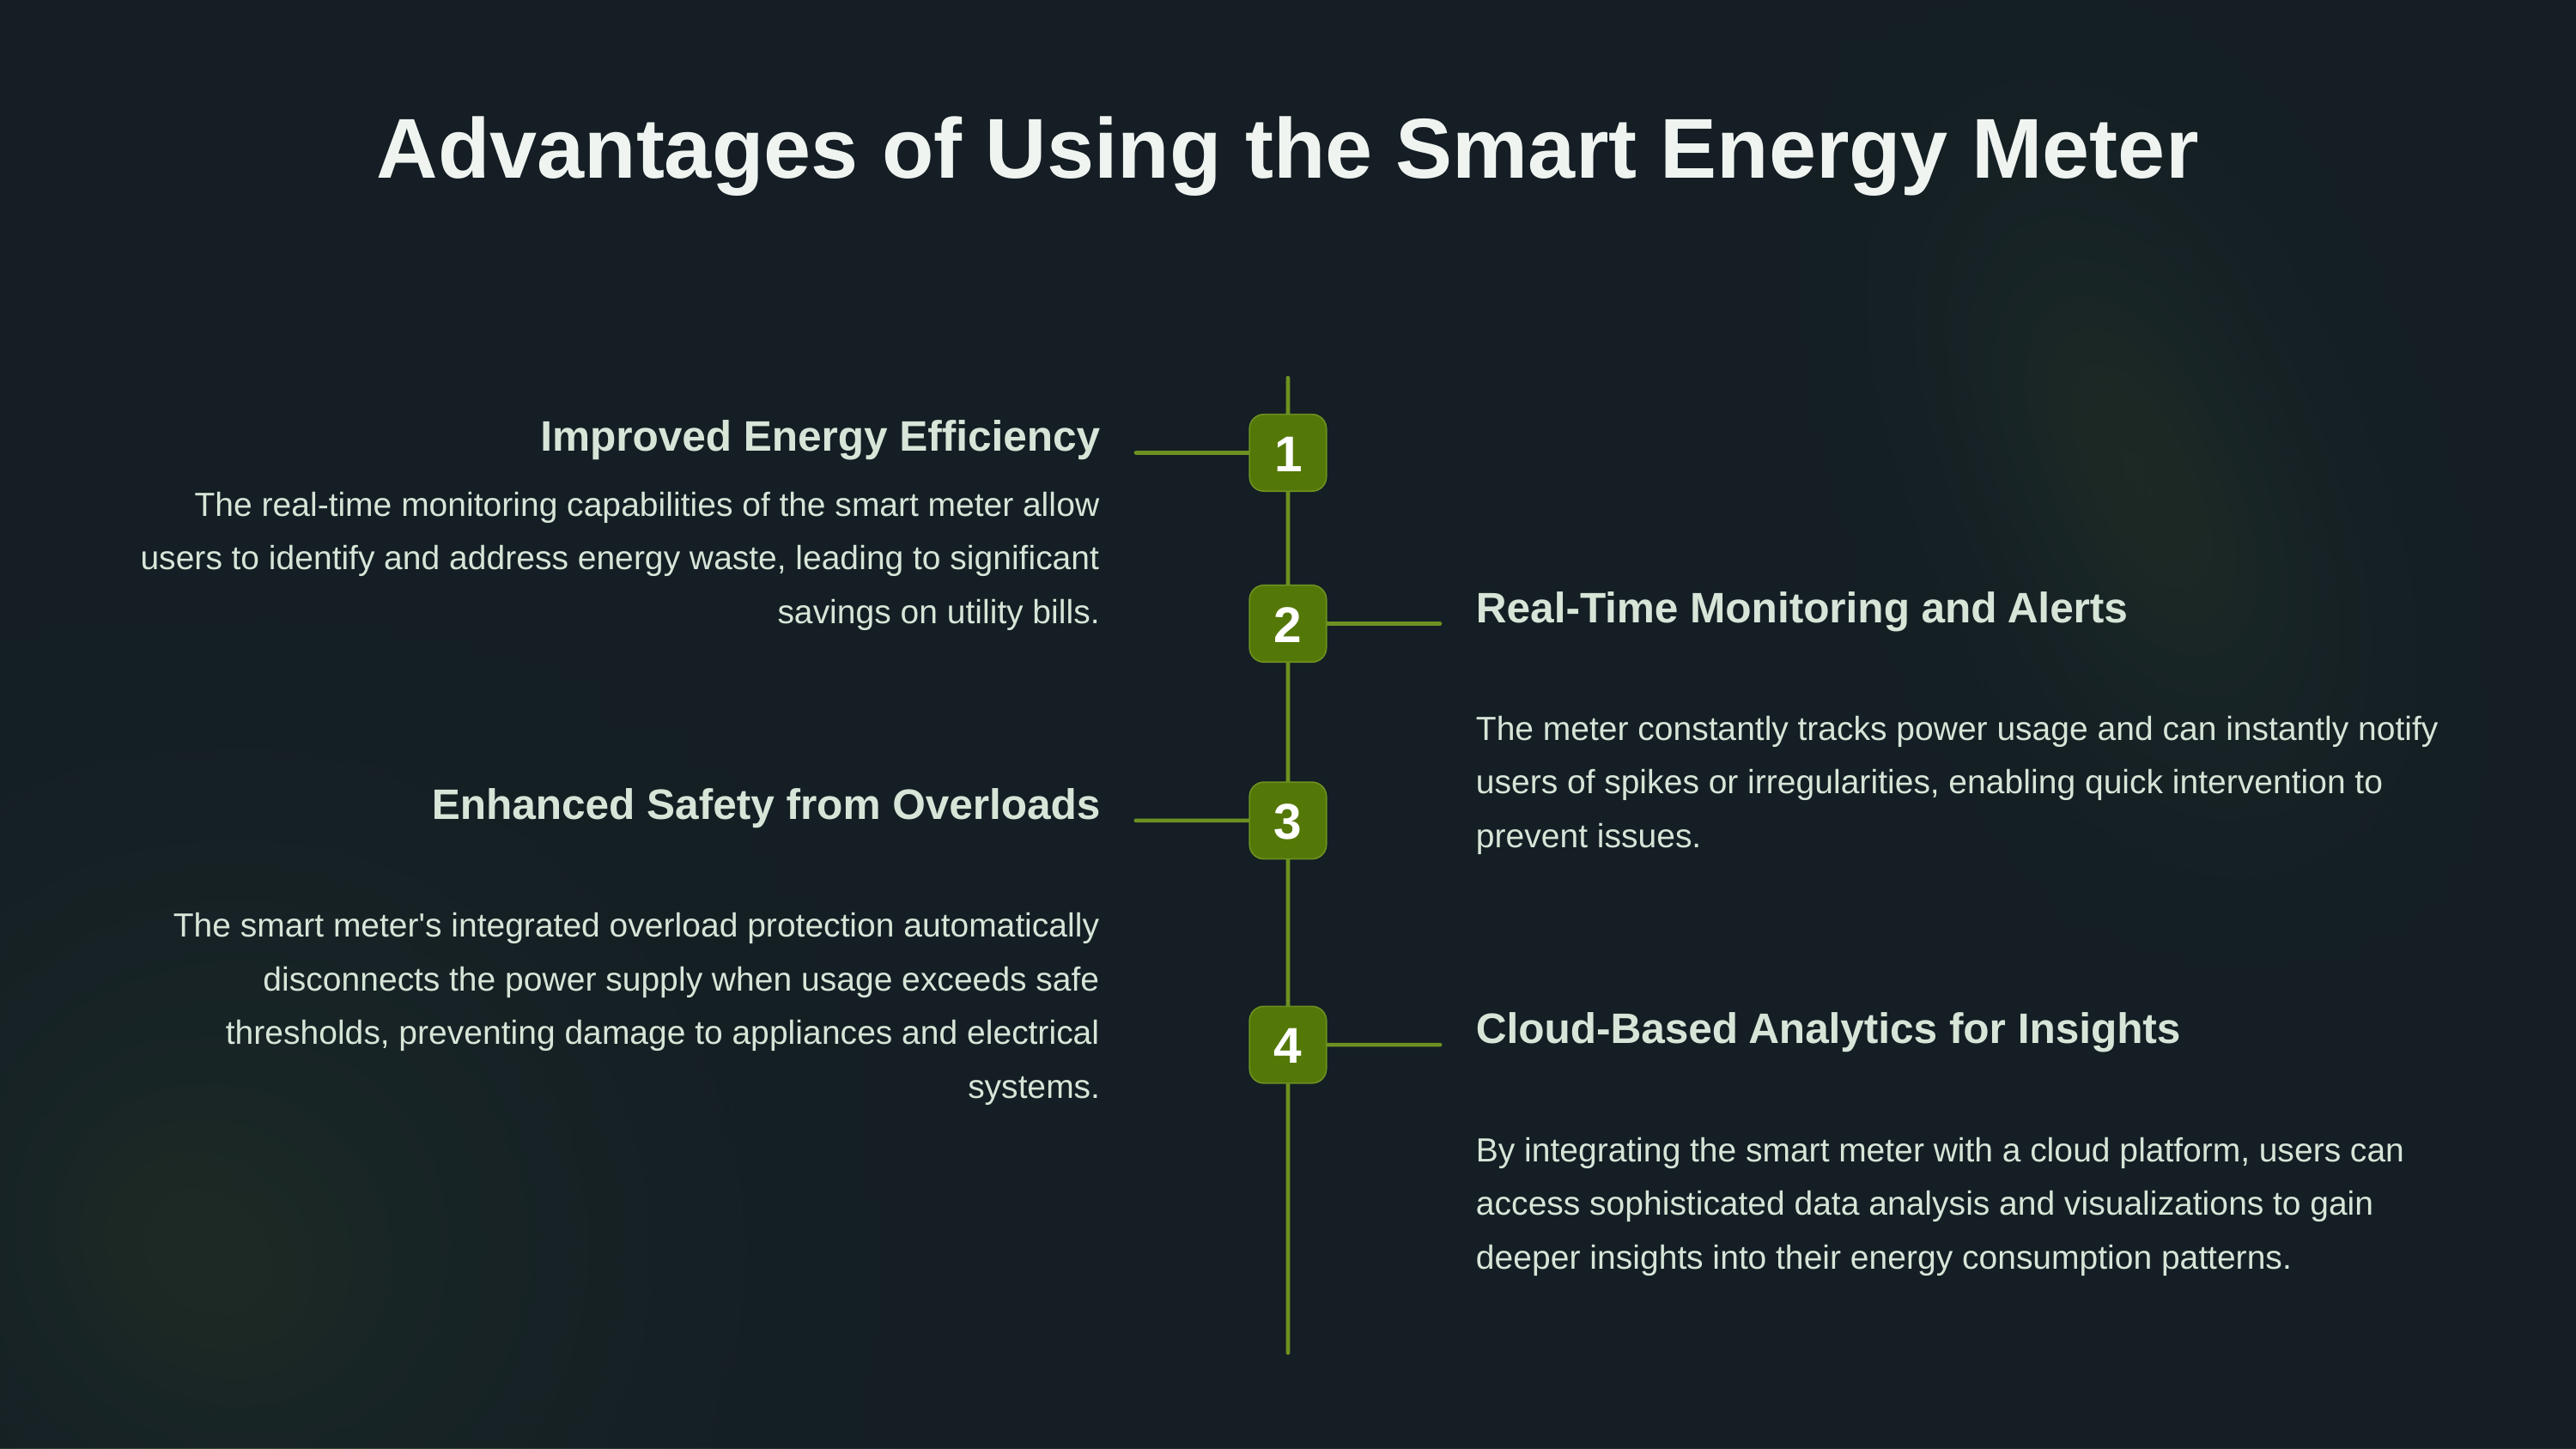

Advantages of Using the Smart Energy Meter

Improved Energy Efficiency

1

The real-time monitoring capabilities of the smart meter allow users to identify and address energy waste, leading to significant savings on utility bills.
Real-Time Monitoring and Alerts

2

The meter constantly tracks power usage and can instantly notify users of spikes or irregularities, enabling quick intervention to prevent issues.
Enhanced Safety from Overloads

3

The smart meter's integrated overload protection automatically disconnects the power supply when usage exceeds safe thresholds, preventing damage to appliances and electrical systems.
Cloud-Based Analytics for Insights

4

By integrating the smart meter with a cloud platform, users can access sophisticated data analysis and visualizations to gain deeper insights into their energy consumption patterns.